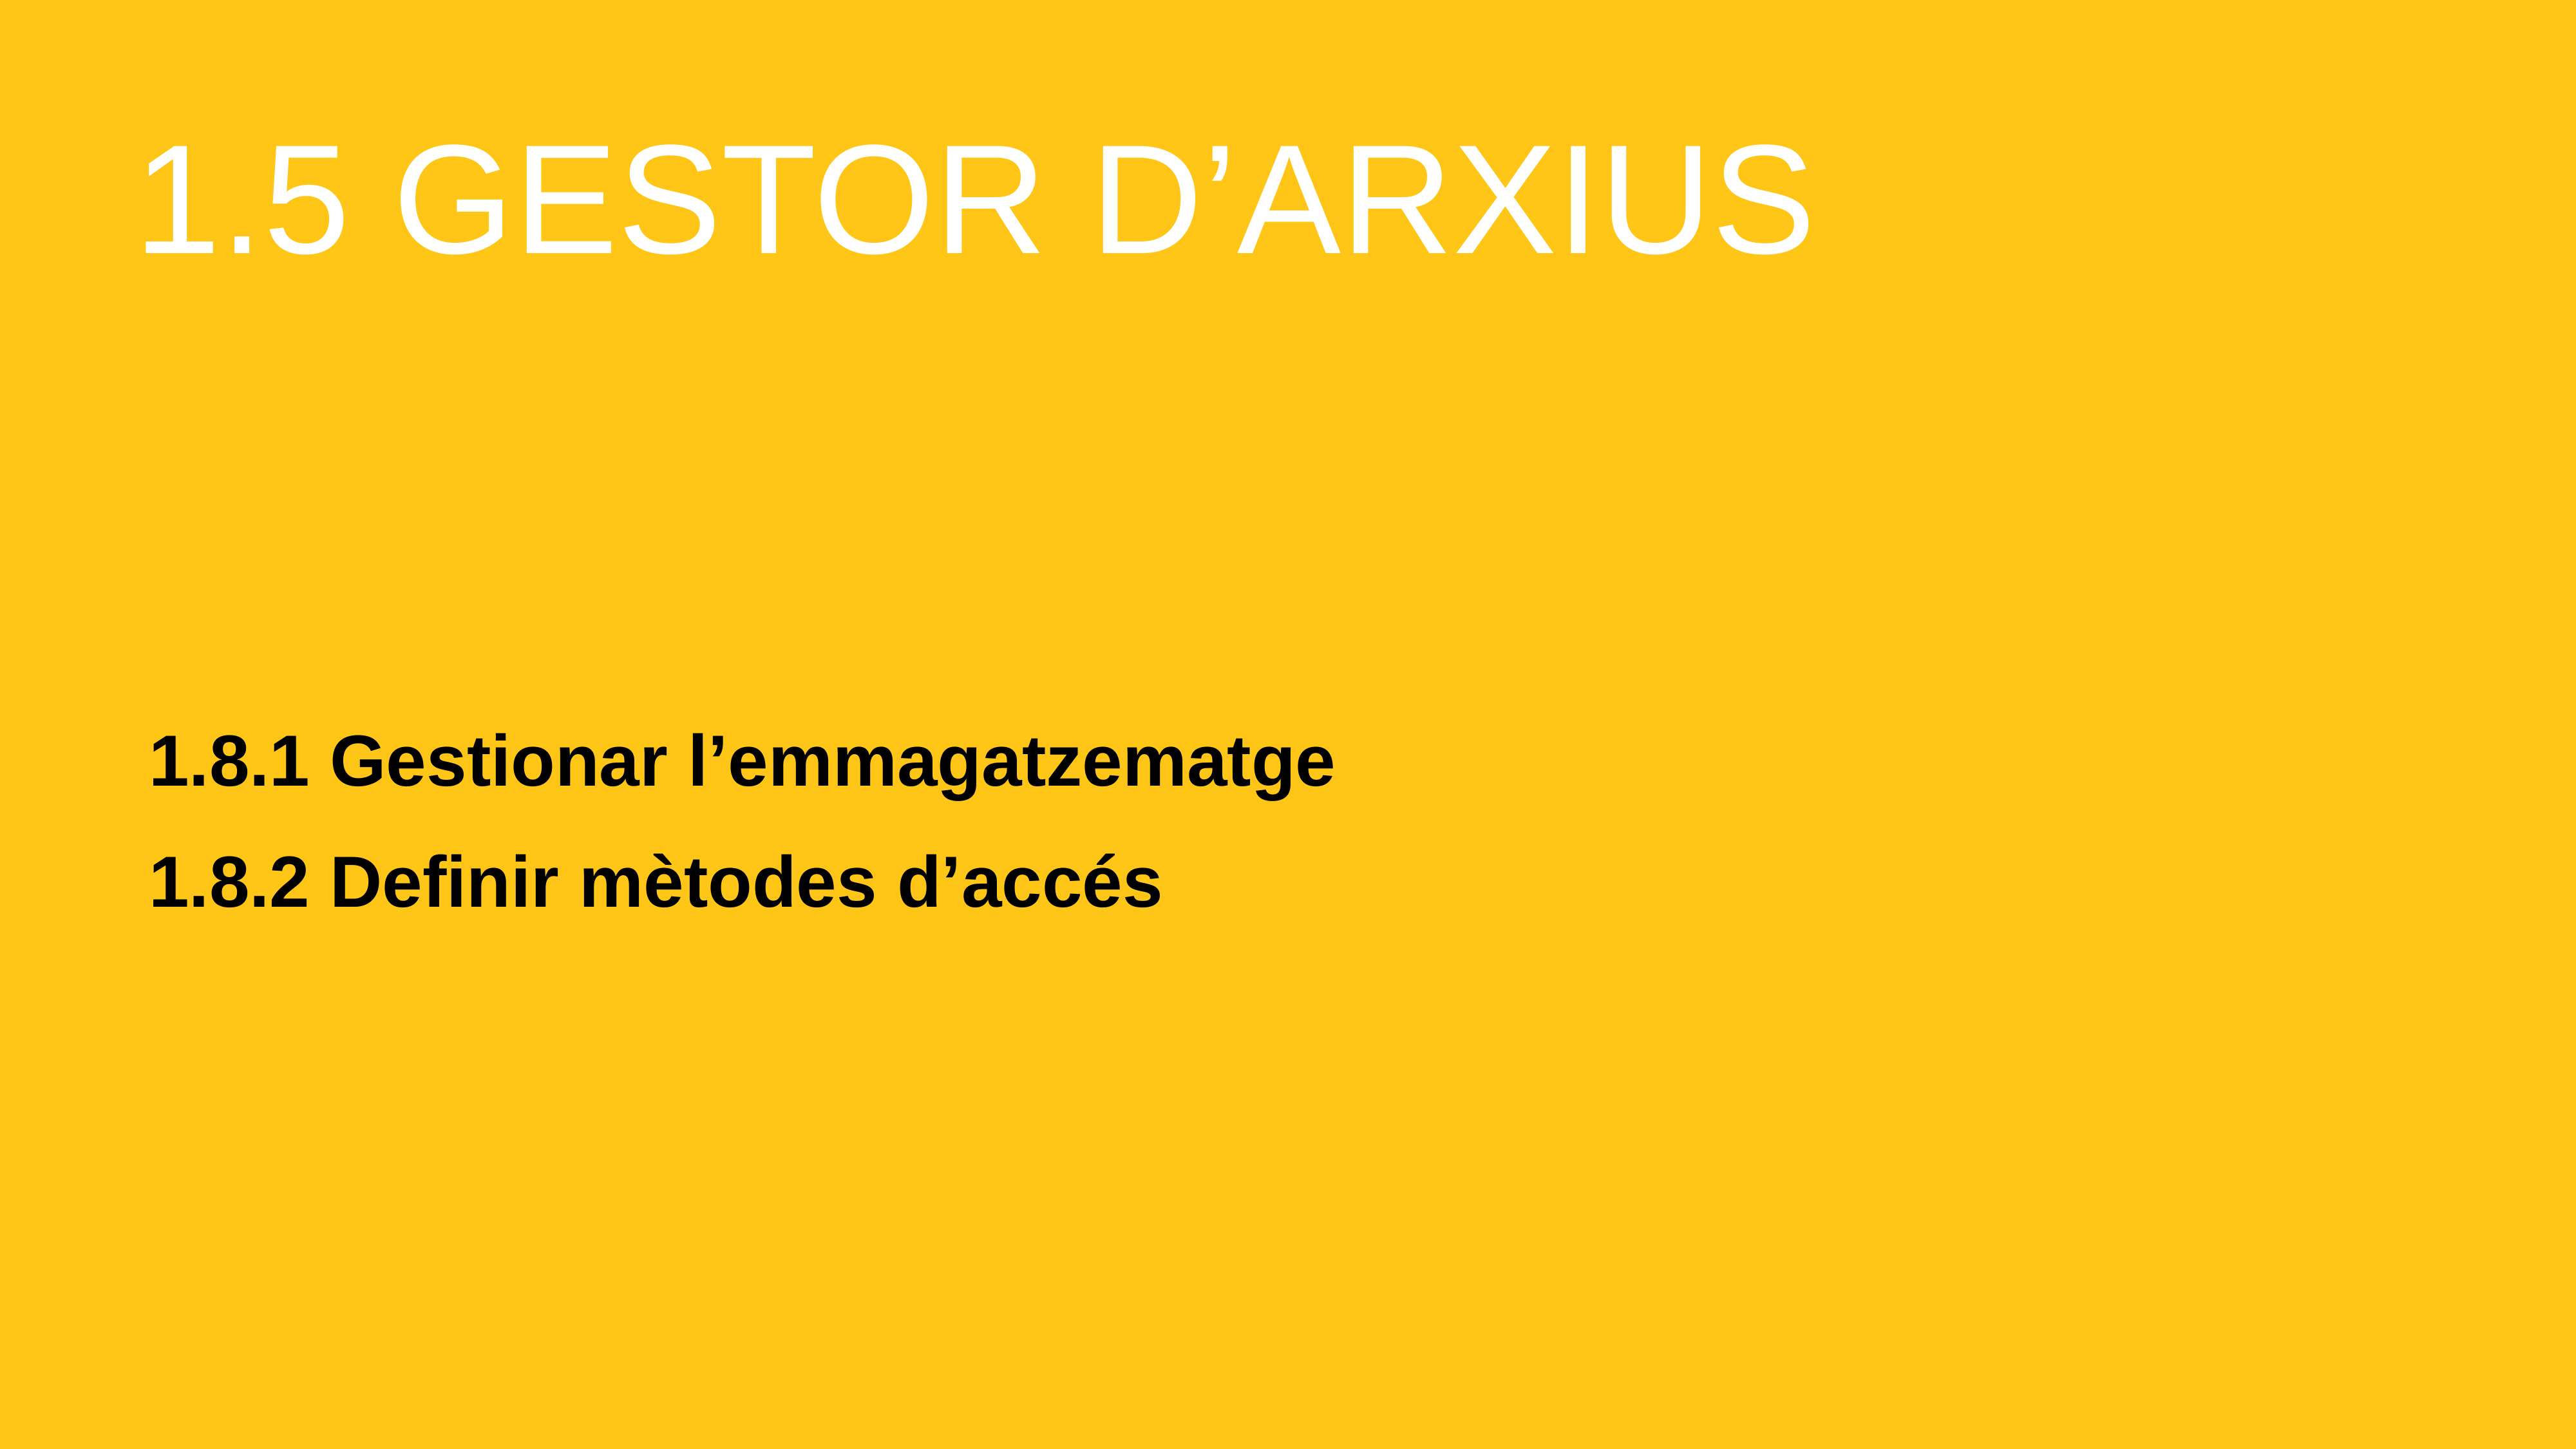

# 1.5 GESTOR D’ARXIUS
1.8.1 Gestionar l’emmagatzematge
1.8.2 Definir mètodes d’accés